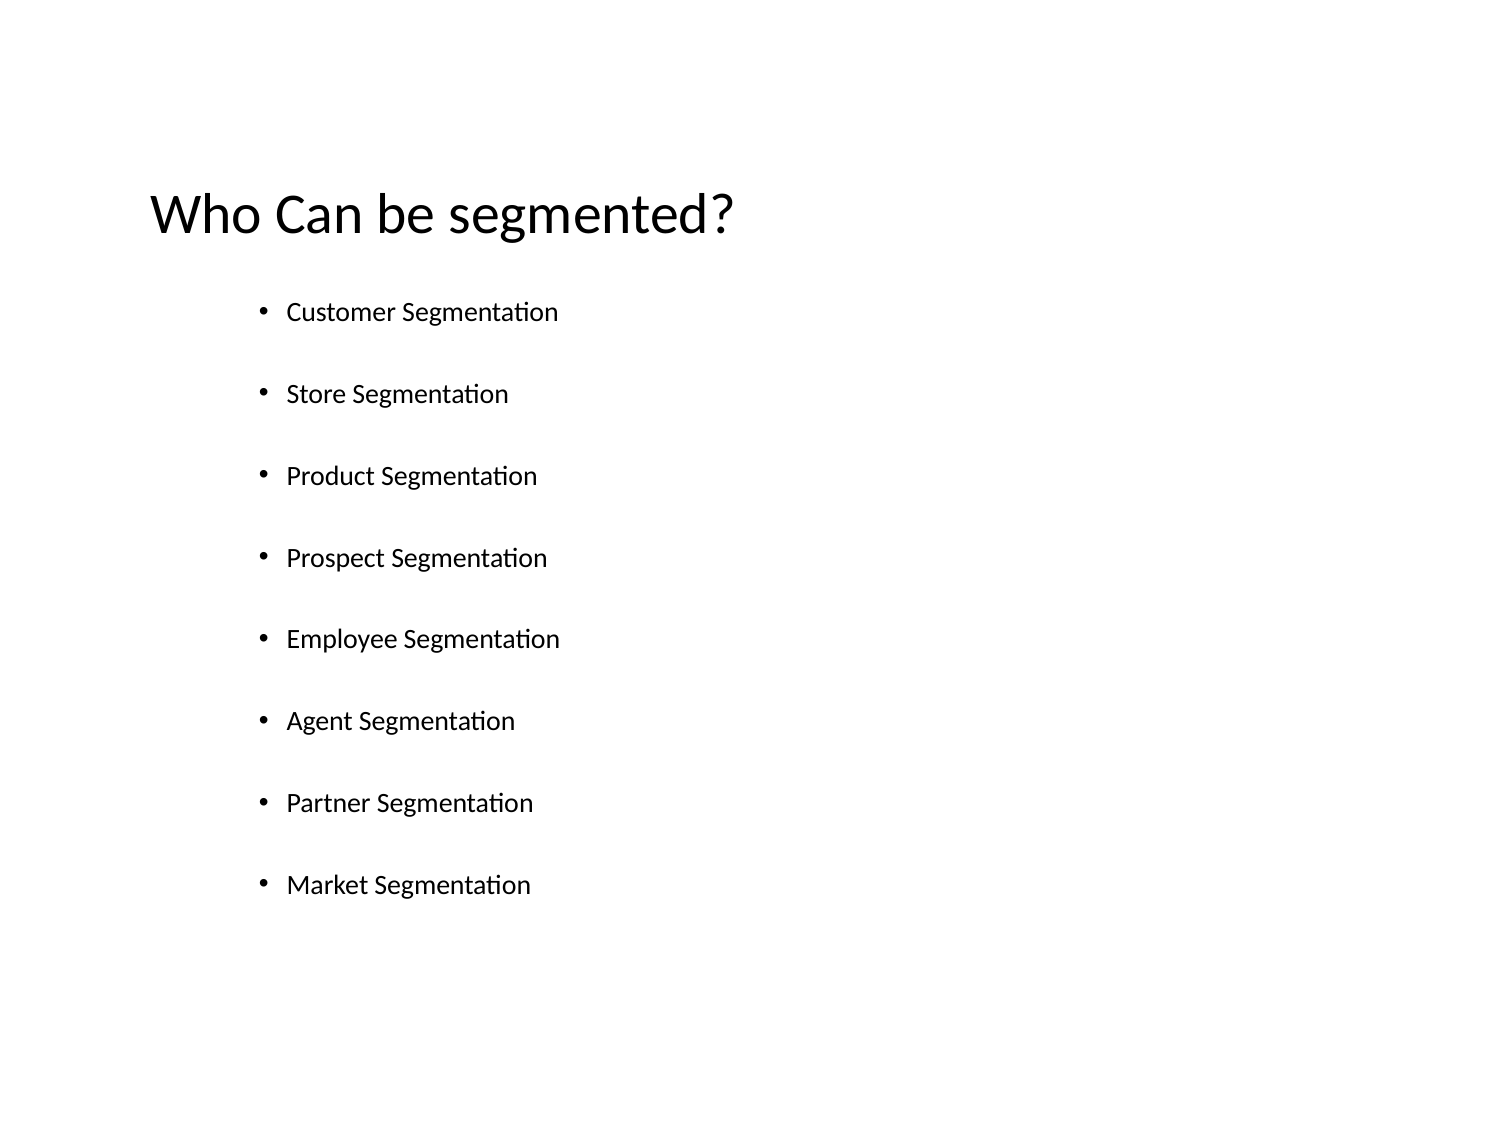

# Who Can be segmented?
Customer Segmentation
Store Segmentation
Product Segmentation
Prospect Segmentation
Employee Segmentation
Agent Segmentation
Partner Segmentation
Market Segmentation